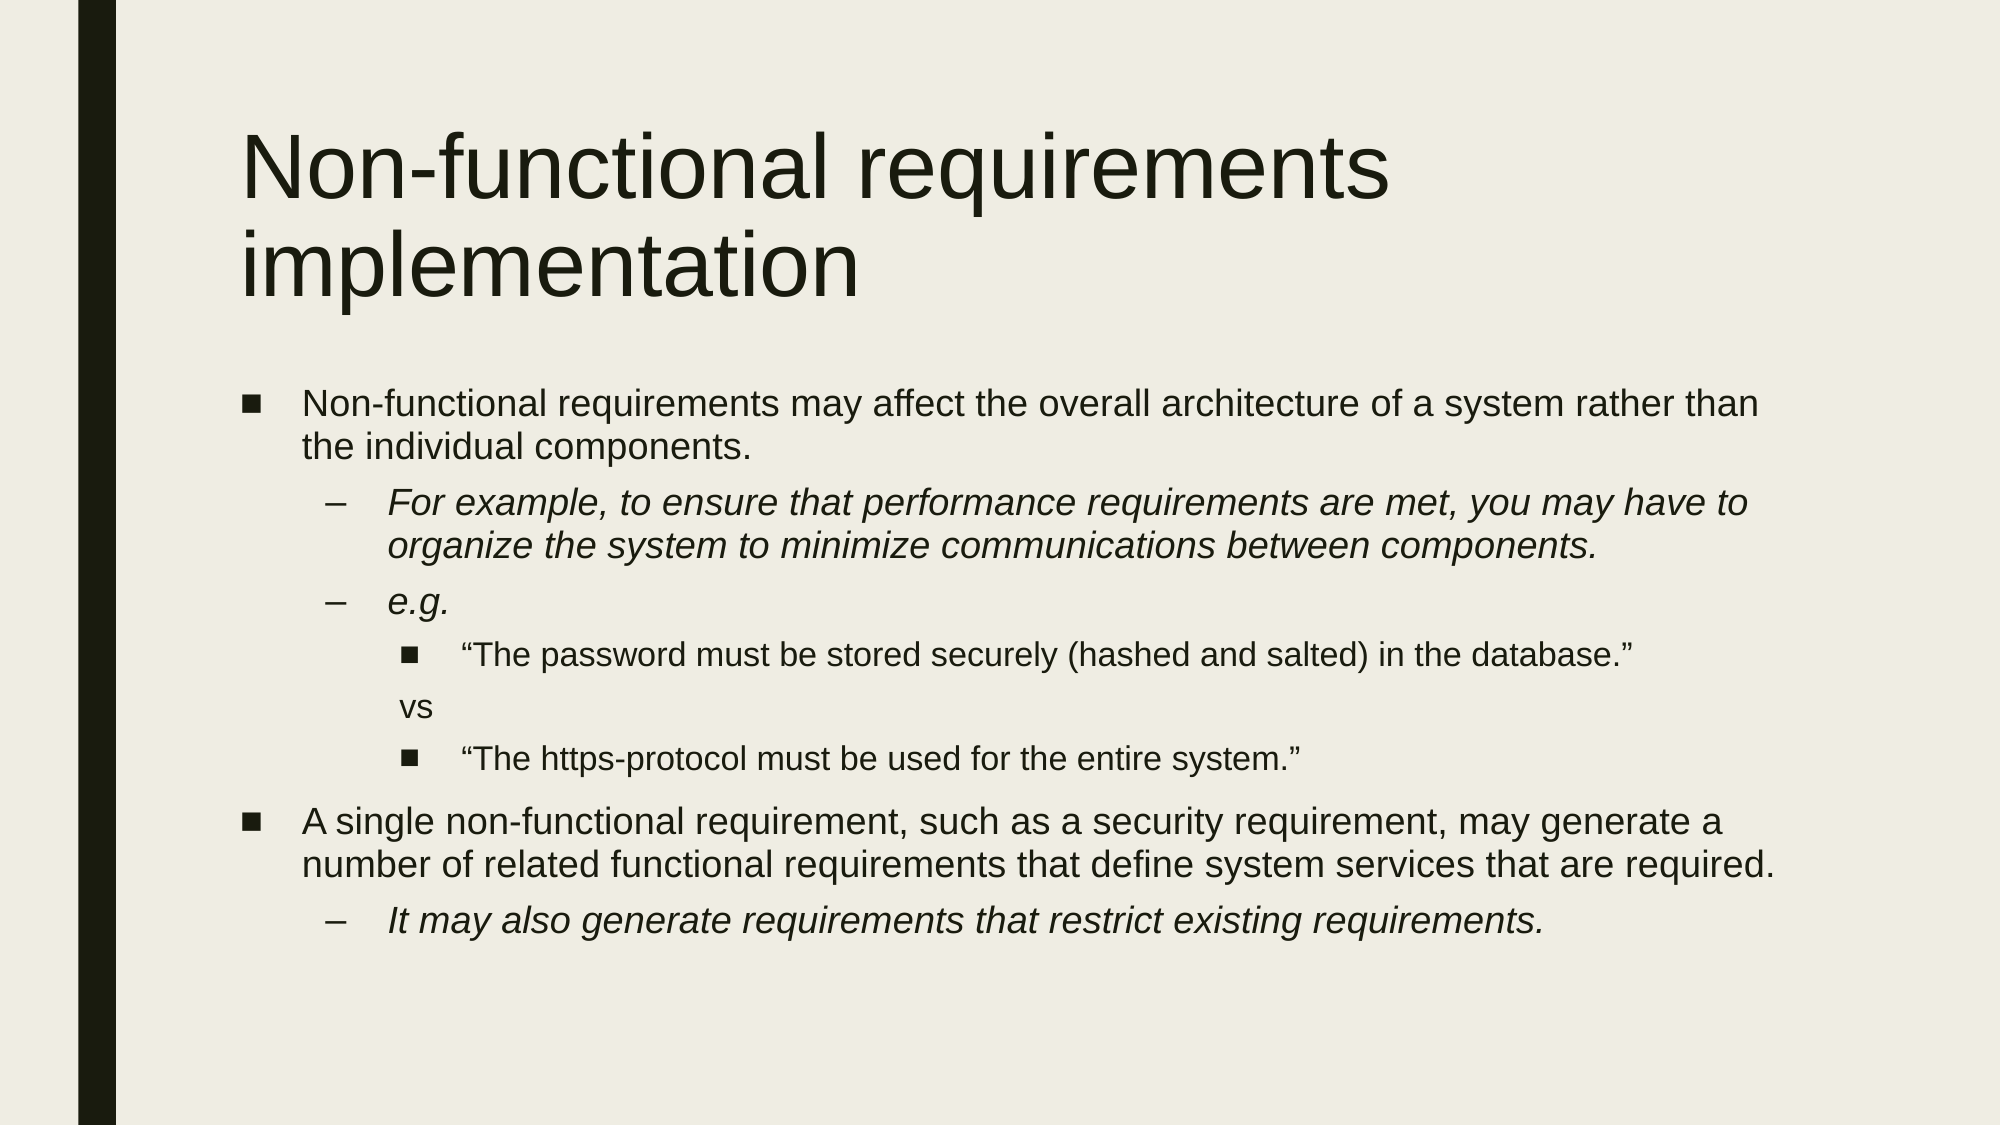

# Non-functional requirements implementation
Non-functional requirements may affect the overall architecture of a system rather than the individual components.
For example, to ensure that performance requirements are met, you may have to organize the system to minimize communications between components.
e.g.
“The password must be stored securely (hashed and salted) in the database.”
vs
“The https-protocol must be used for the entire system.”
A single non-functional requirement, such as a security requirement, may generate a number of related functional requirements that define system services that are required.
It may also generate requirements that restrict existing requirements.